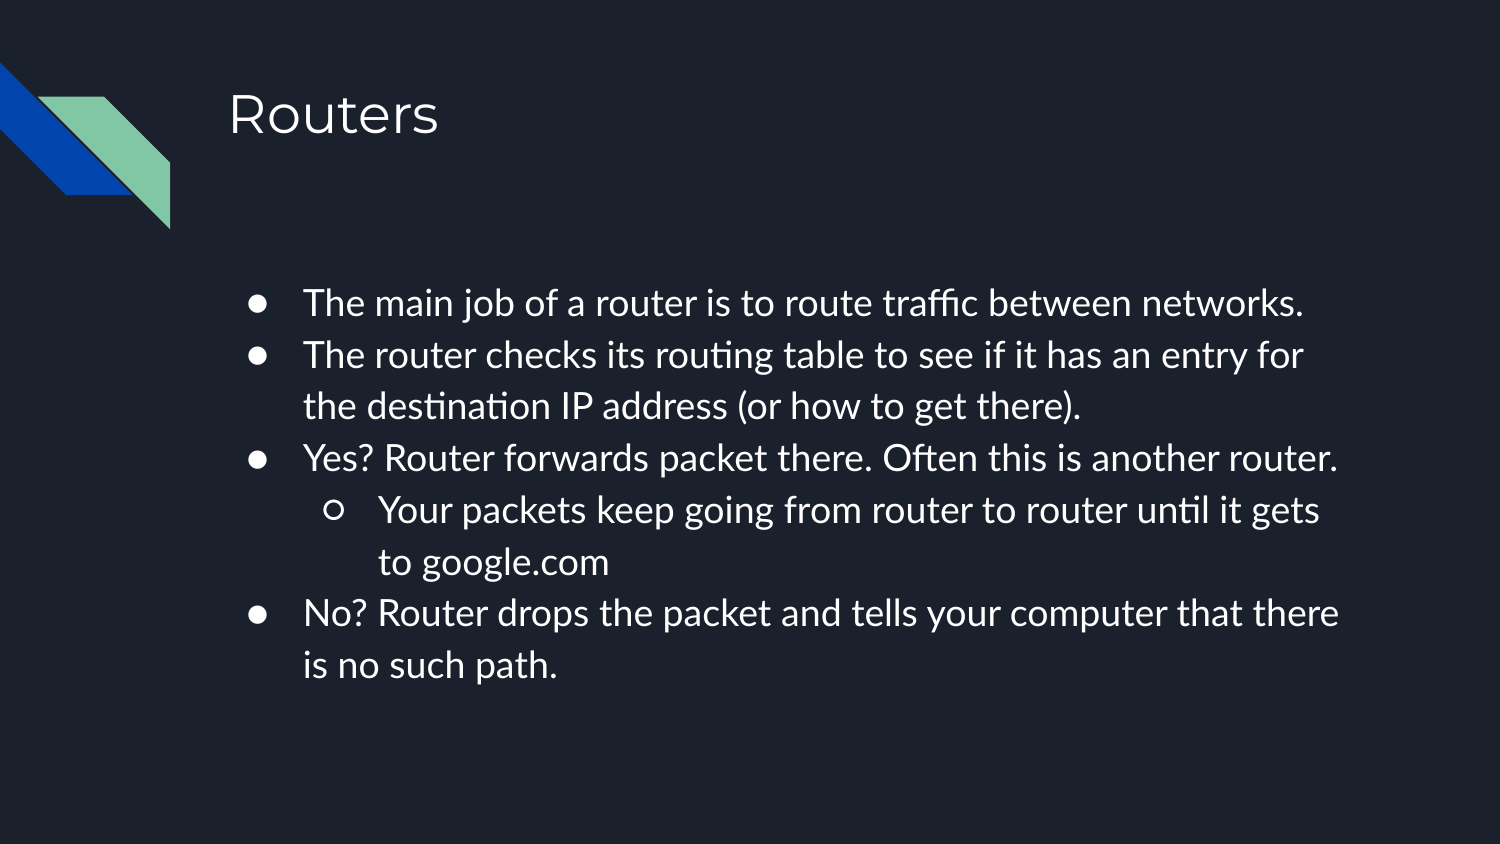

# Routers
The main job of a router is to route traffic between networks.
The router checks its routing table to see if it has an entry for the destination IP address (or how to get there).
Yes? Router forwards packet there. Often this is another router.
Your packets keep going from router to router until it gets to google.com
No? Router drops the packet and tells your computer that there is no such path.